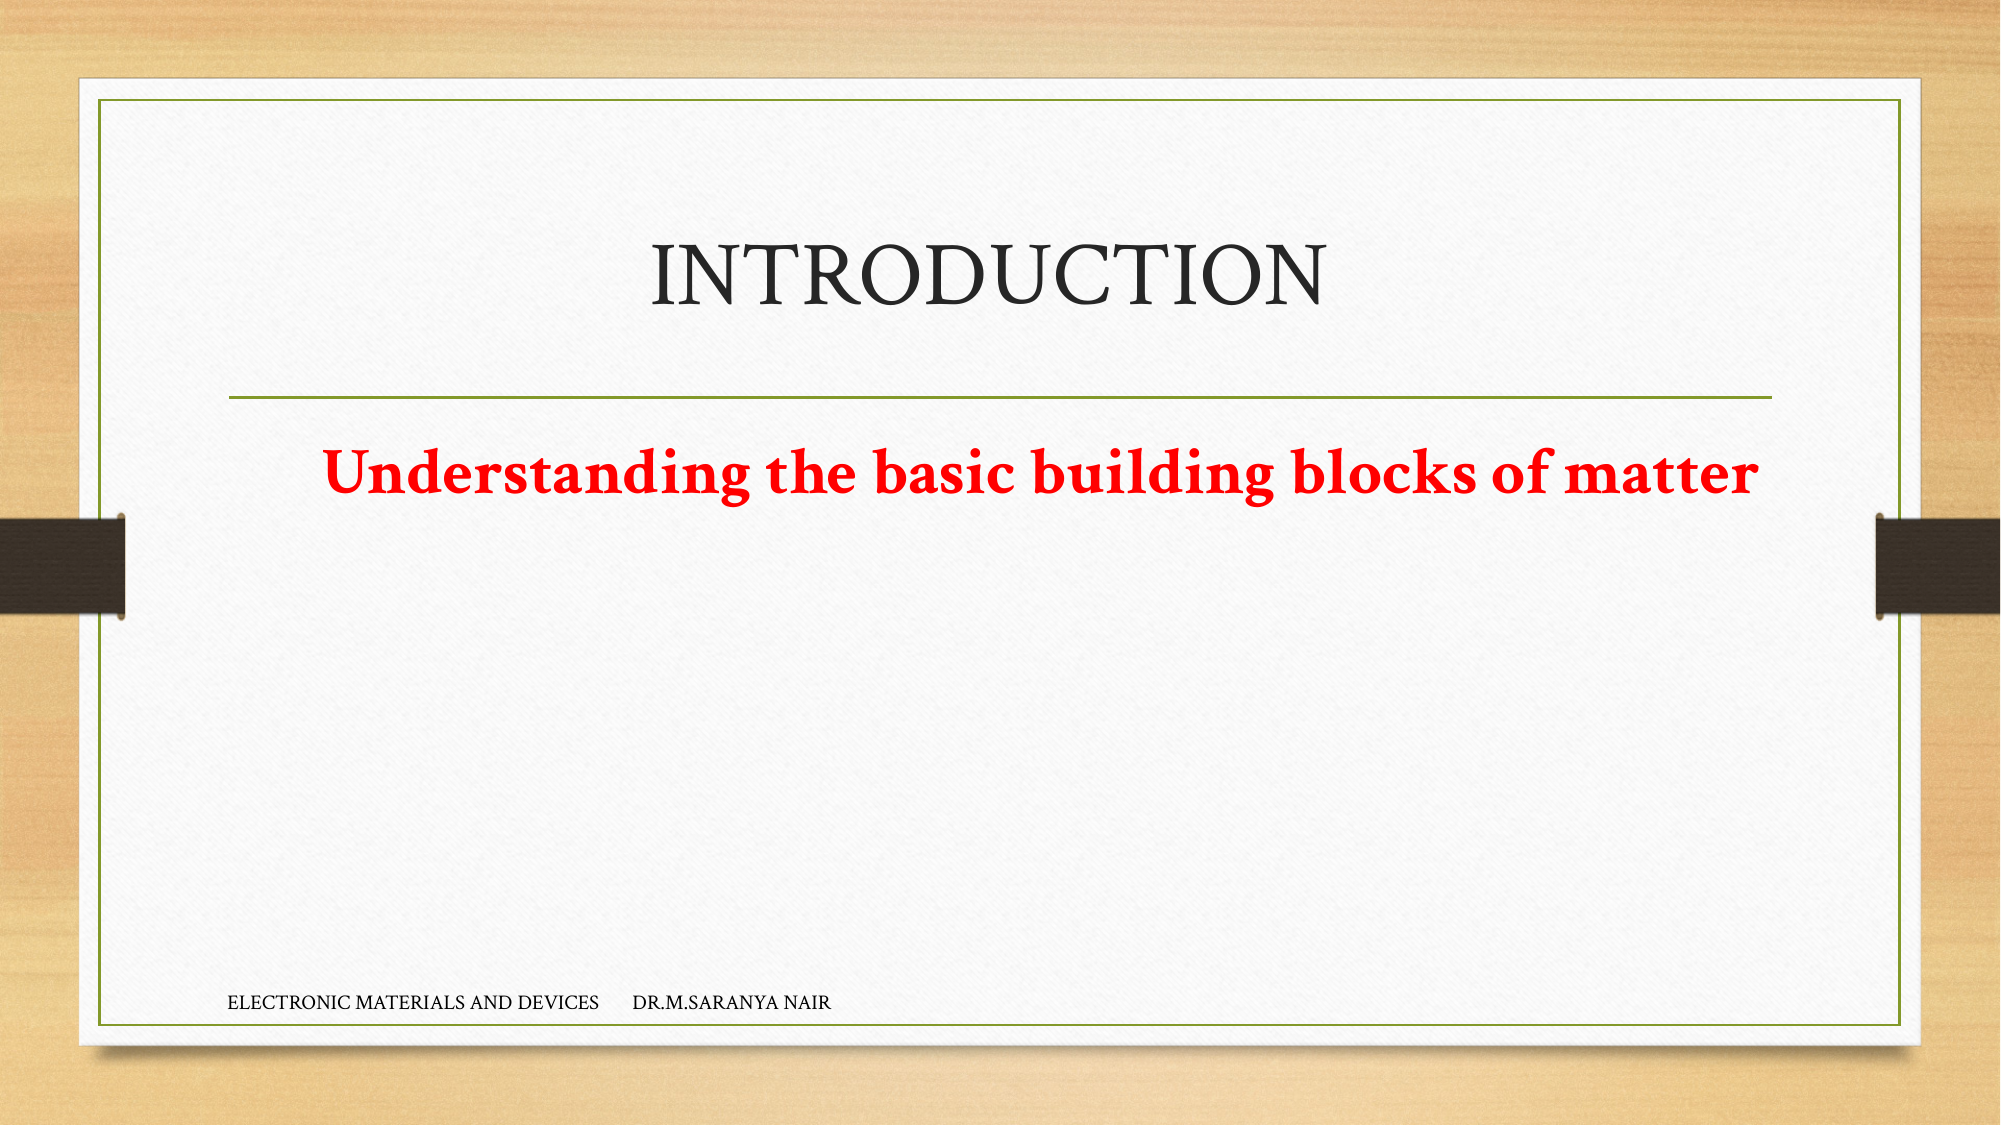

# INTRODUCTION
Understanding the basic building blocks of matter
ELECTRONIC MATERIALS AND DEVICES       DR.M.SARANYA NAIR